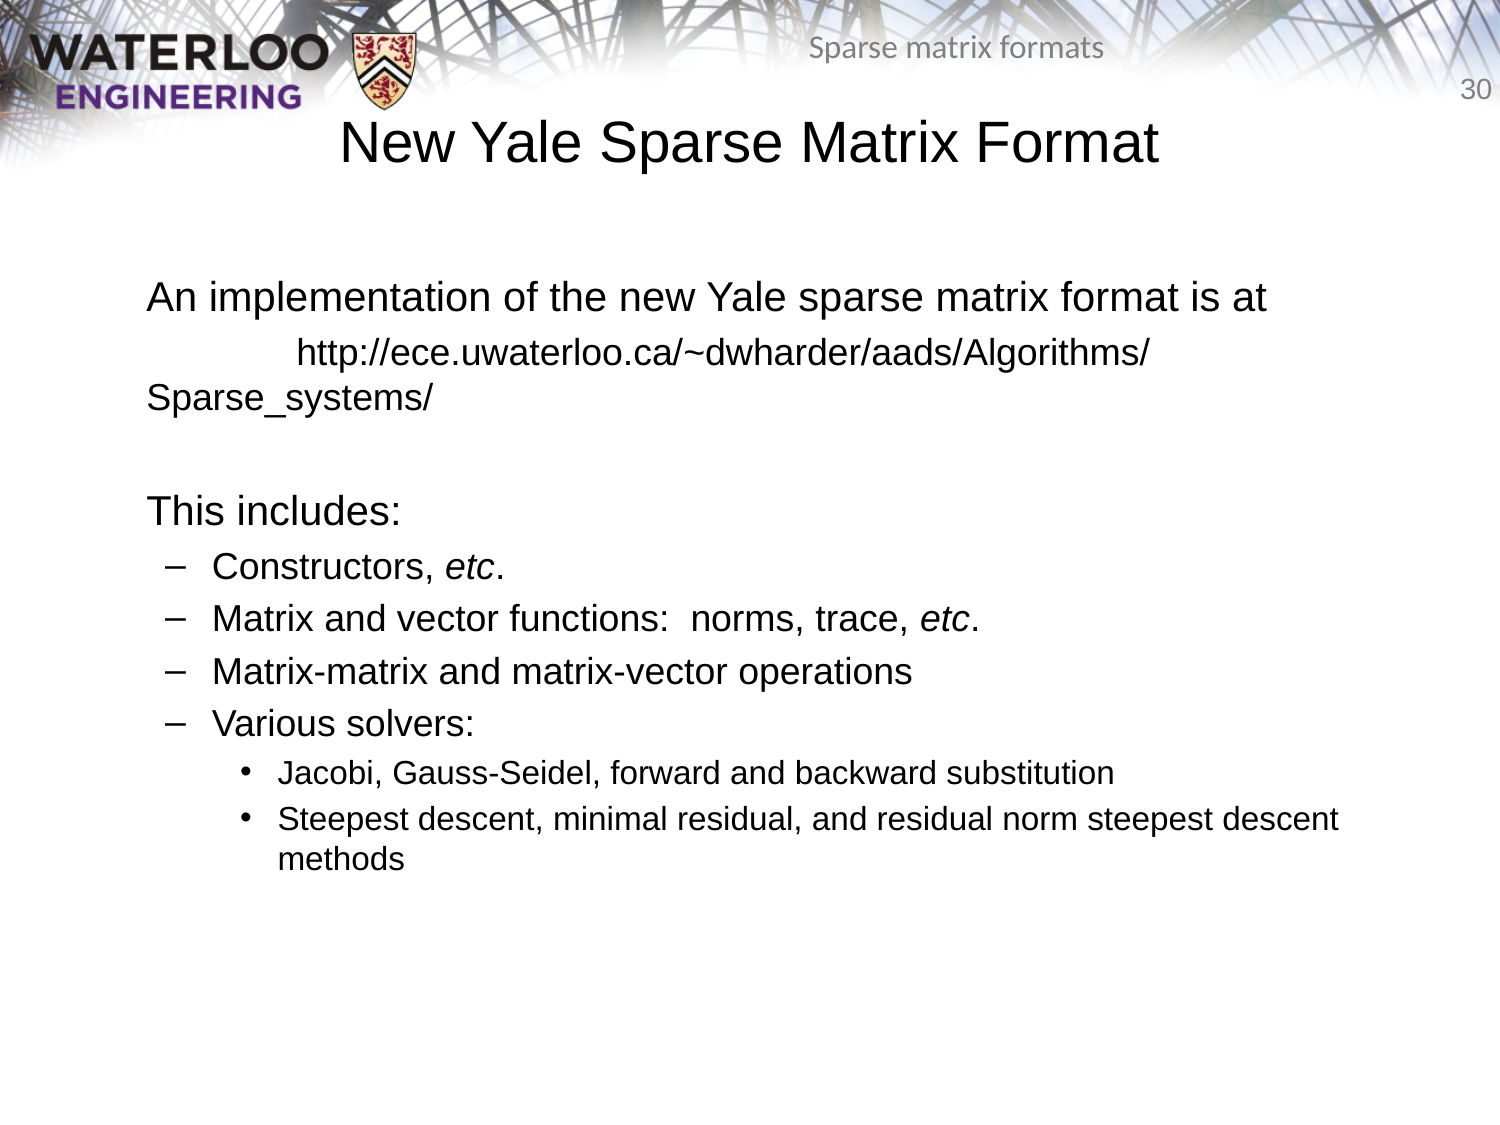

# New Yale Sparse Matrix Format
	An implementation of the new Yale sparse matrix format is at
		http://ece.uwaterloo.ca/~dwharder/aads/Algorithms/Sparse_systems/

	This includes:
Constructors, etc.
Matrix and vector functions:  norms, trace, etc.
Matrix-matrix and matrix-vector operations
Various solvers:
Jacobi, Gauss-Seidel, forward and backward substitution
Steepest descent, minimal residual, and residual norm steepest descent methods